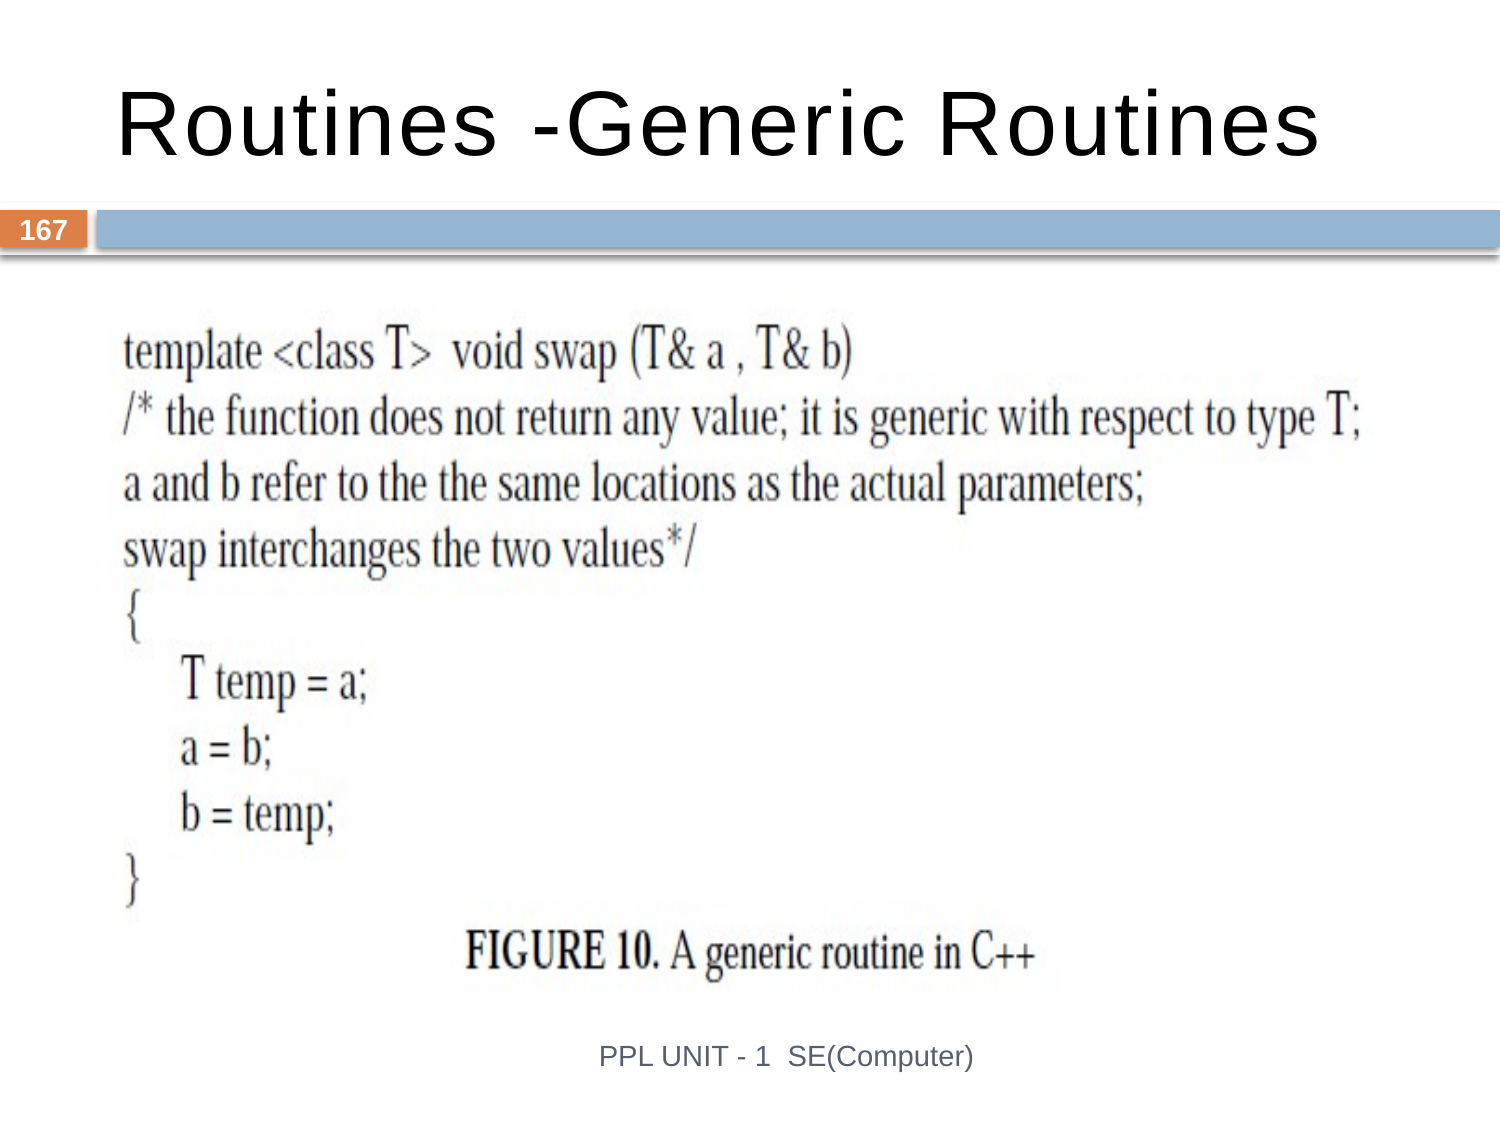

# Routines -Generic Routines
167

PPL UNIT - 1  SE(Computer)